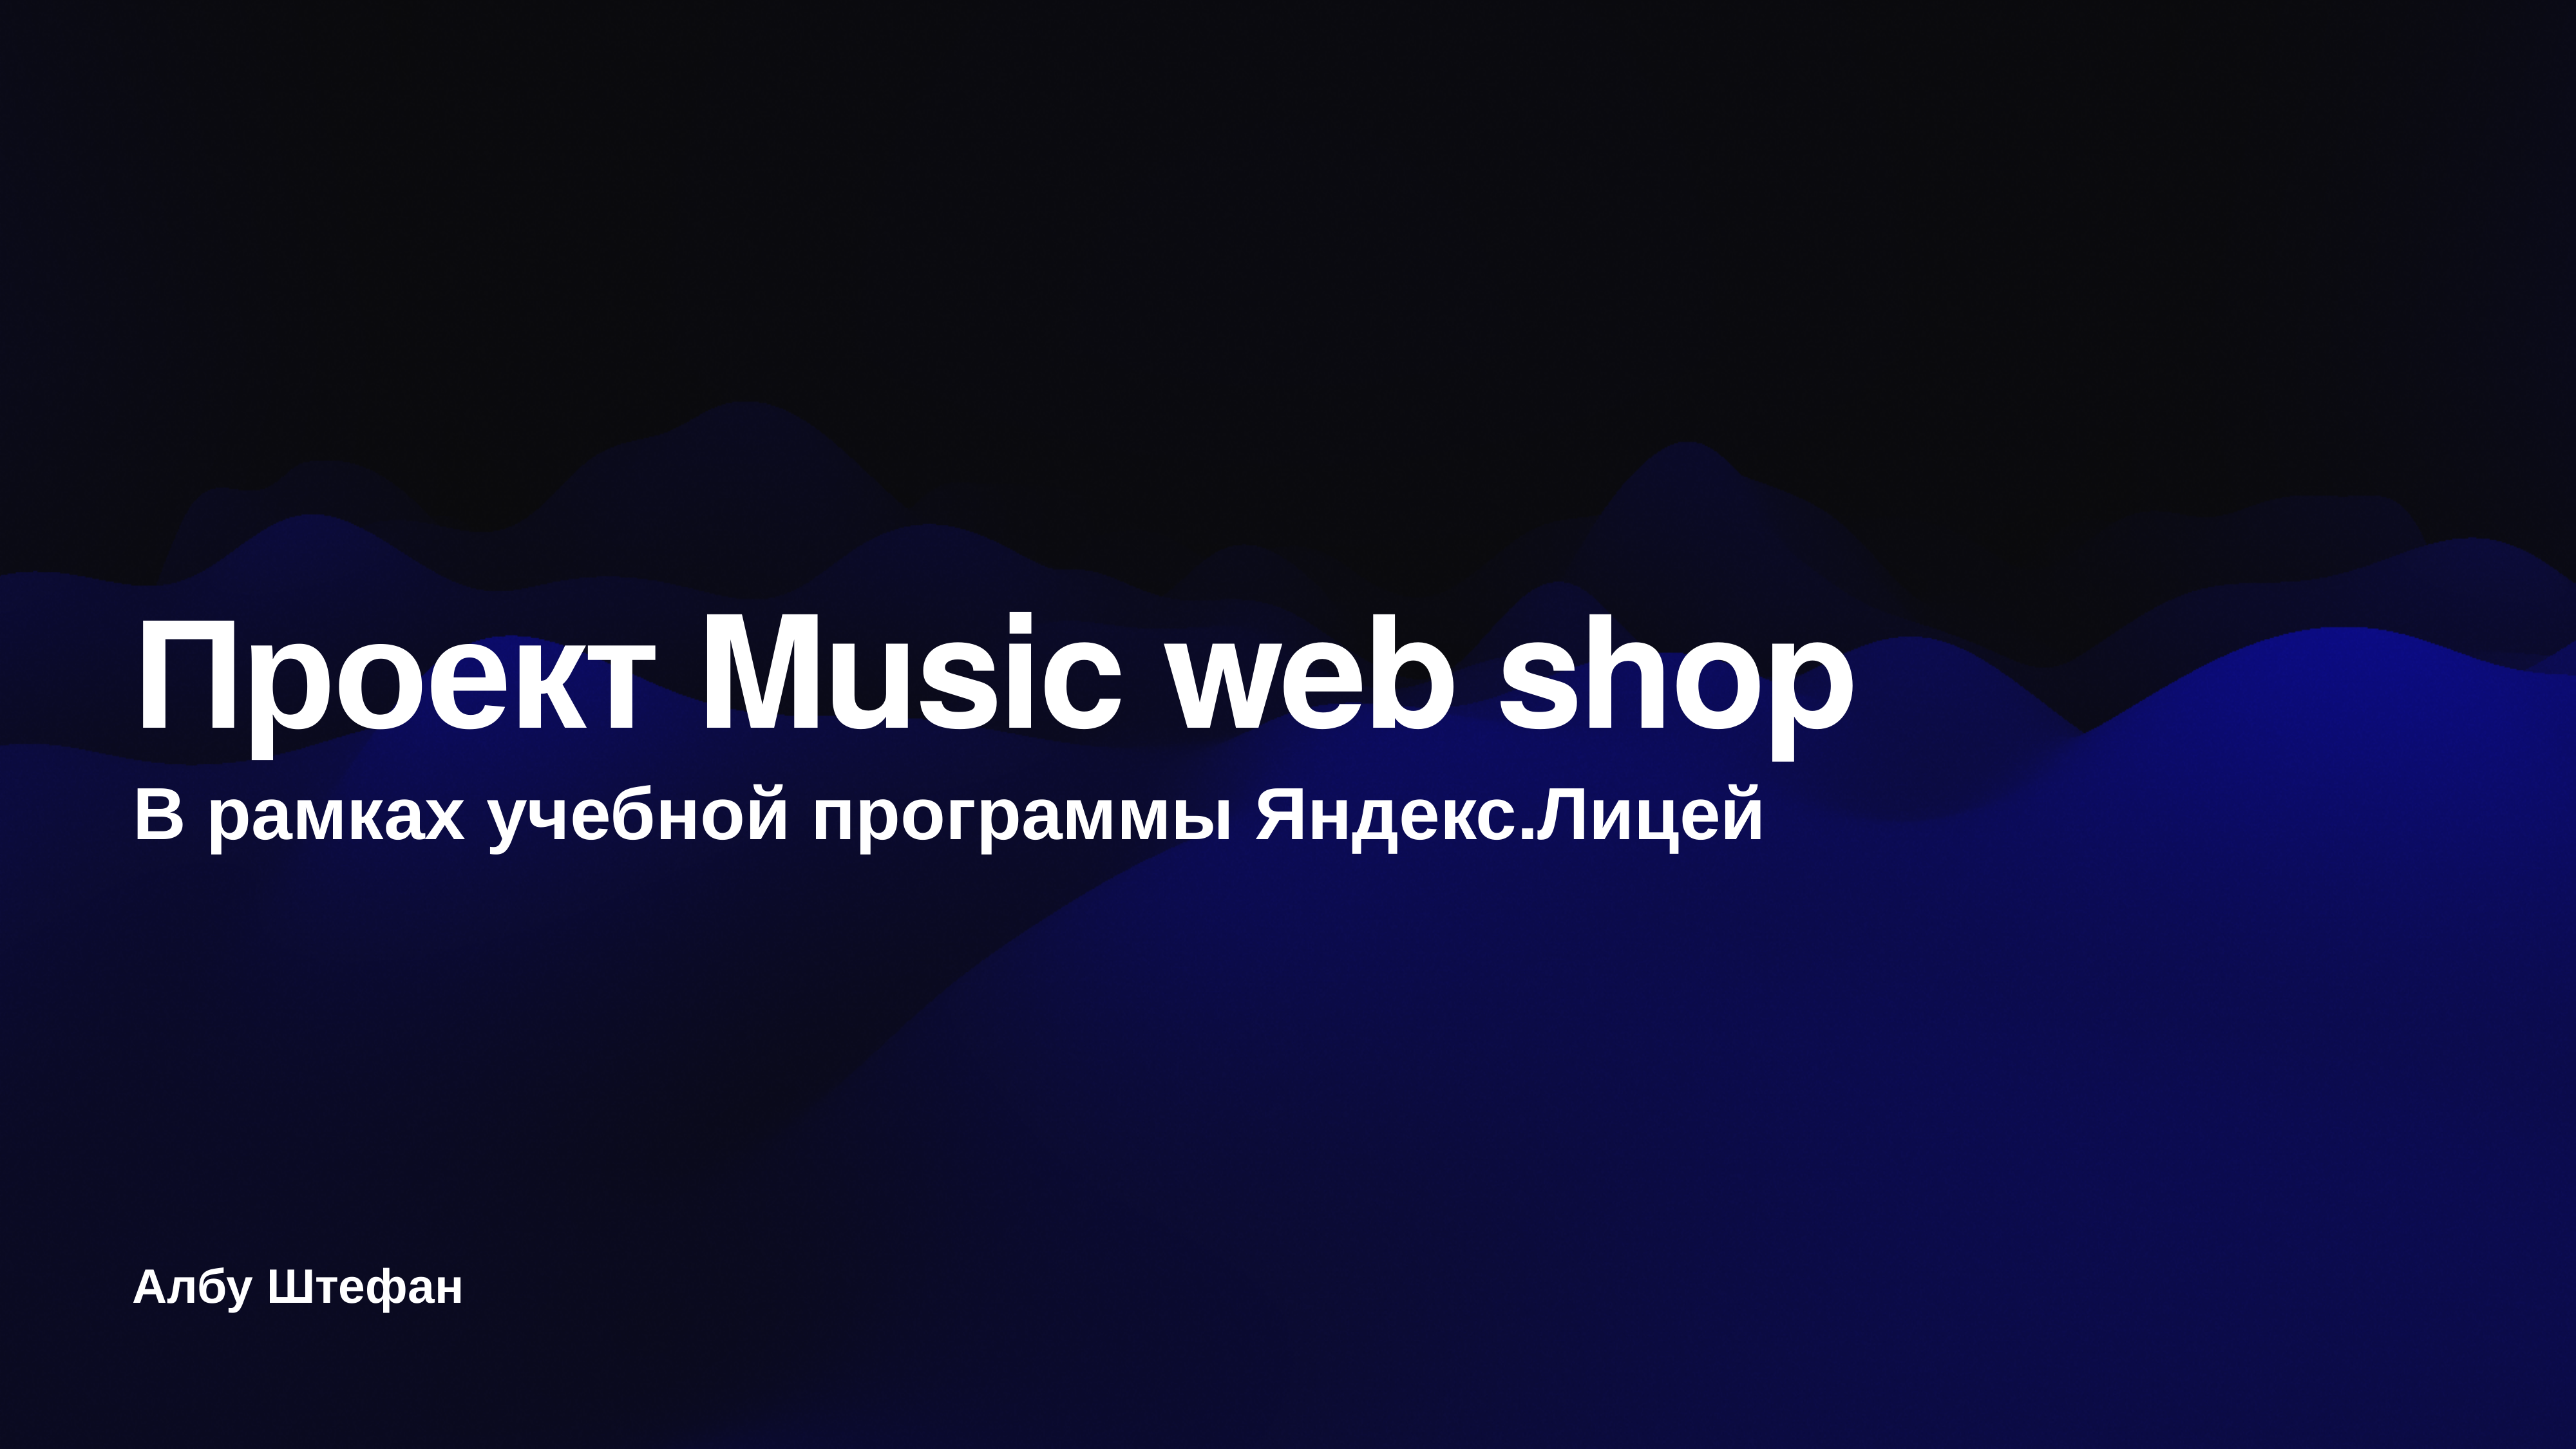

# Проект Music web shop
В рамках учебной программы Яндекс.Лицей
Албу Штефан